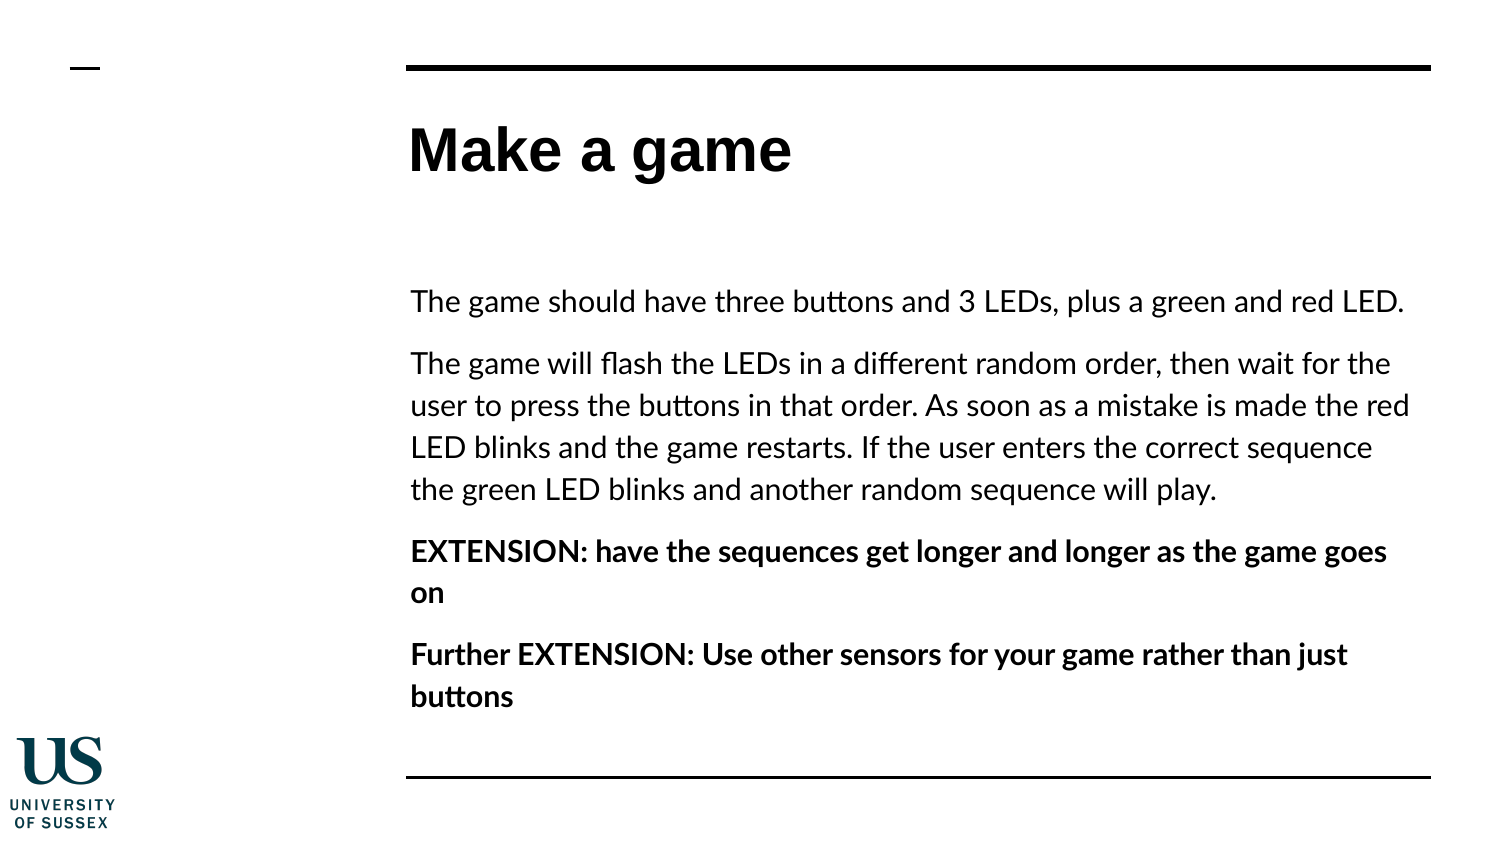

# Make a game
The game should have three buttons and 3 LEDs, plus a green and red LED.
The game will flash the LEDs in a different random order, then wait for the user to press the buttons in that order. As soon as a mistake is made the red LED blinks and the game restarts. If the user enters the correct sequence the green LED blinks and another random sequence will play.
EXTENSION: have the sequences get longer and longer as the game goes on
Further EXTENSION: Use other sensors for your game rather than just buttons